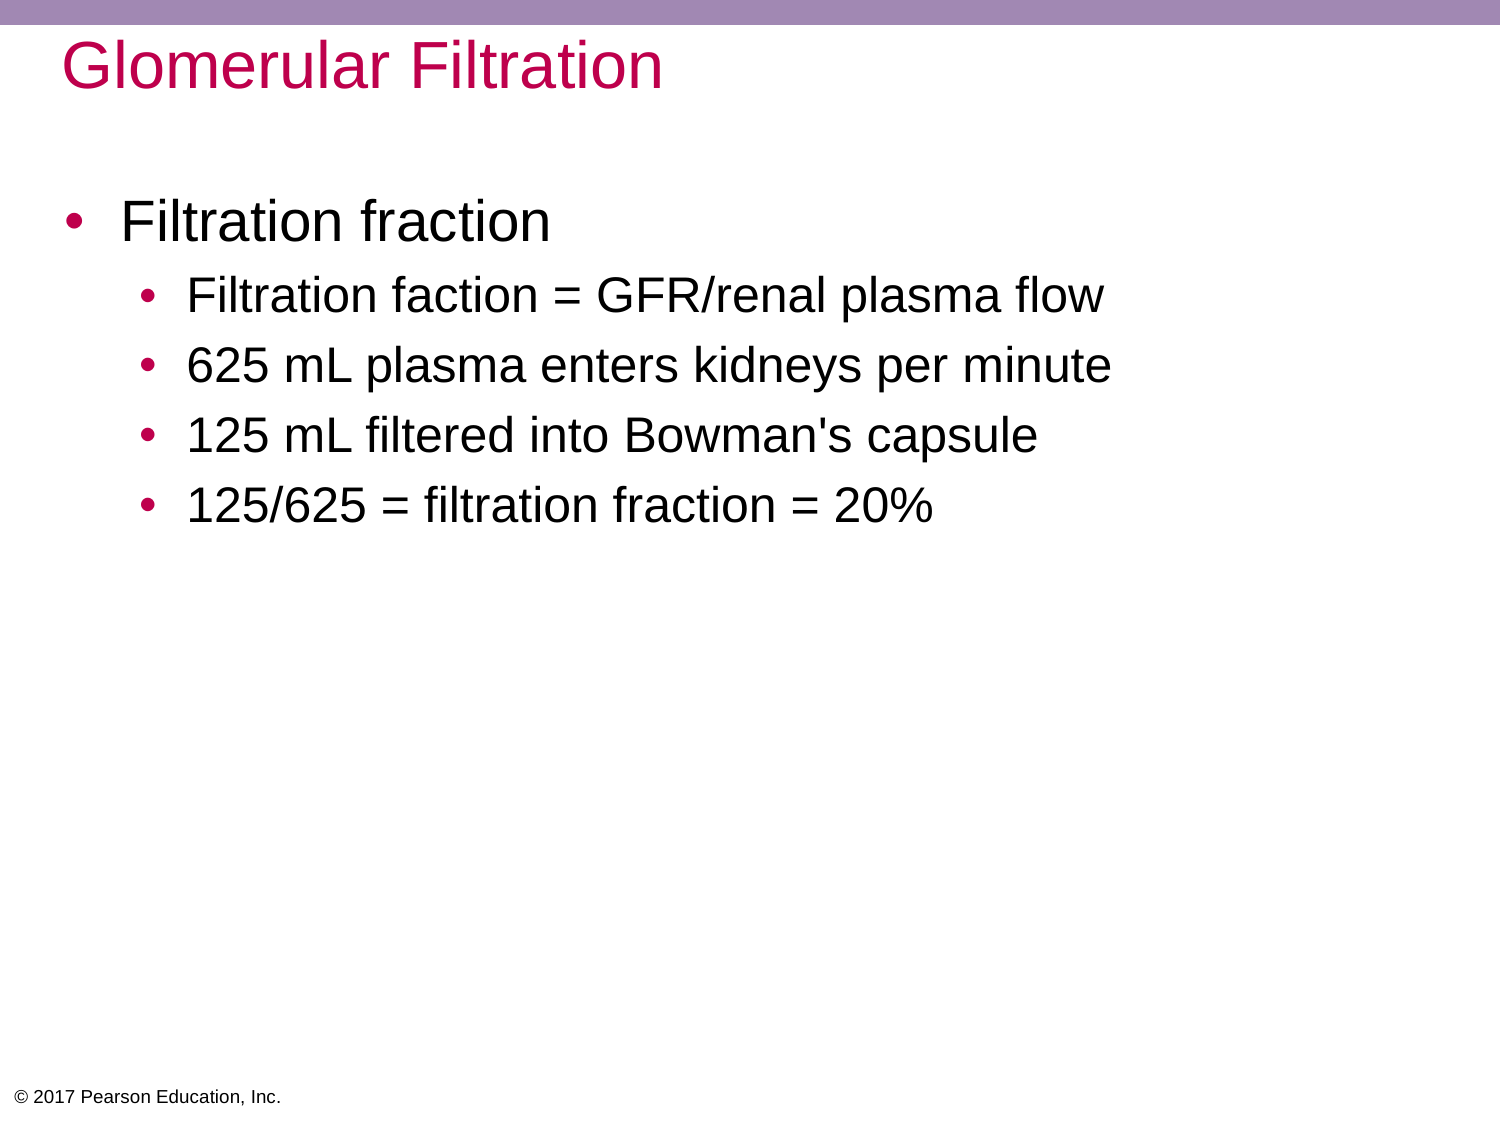

# Glomerular Filtration
Filtration fraction
Filtration faction = GFR/renal plasma flow
625 mL plasma enters kidneys per minute
125 mL filtered into Bowman's capsule
125/625 = filtration fraction = 20%